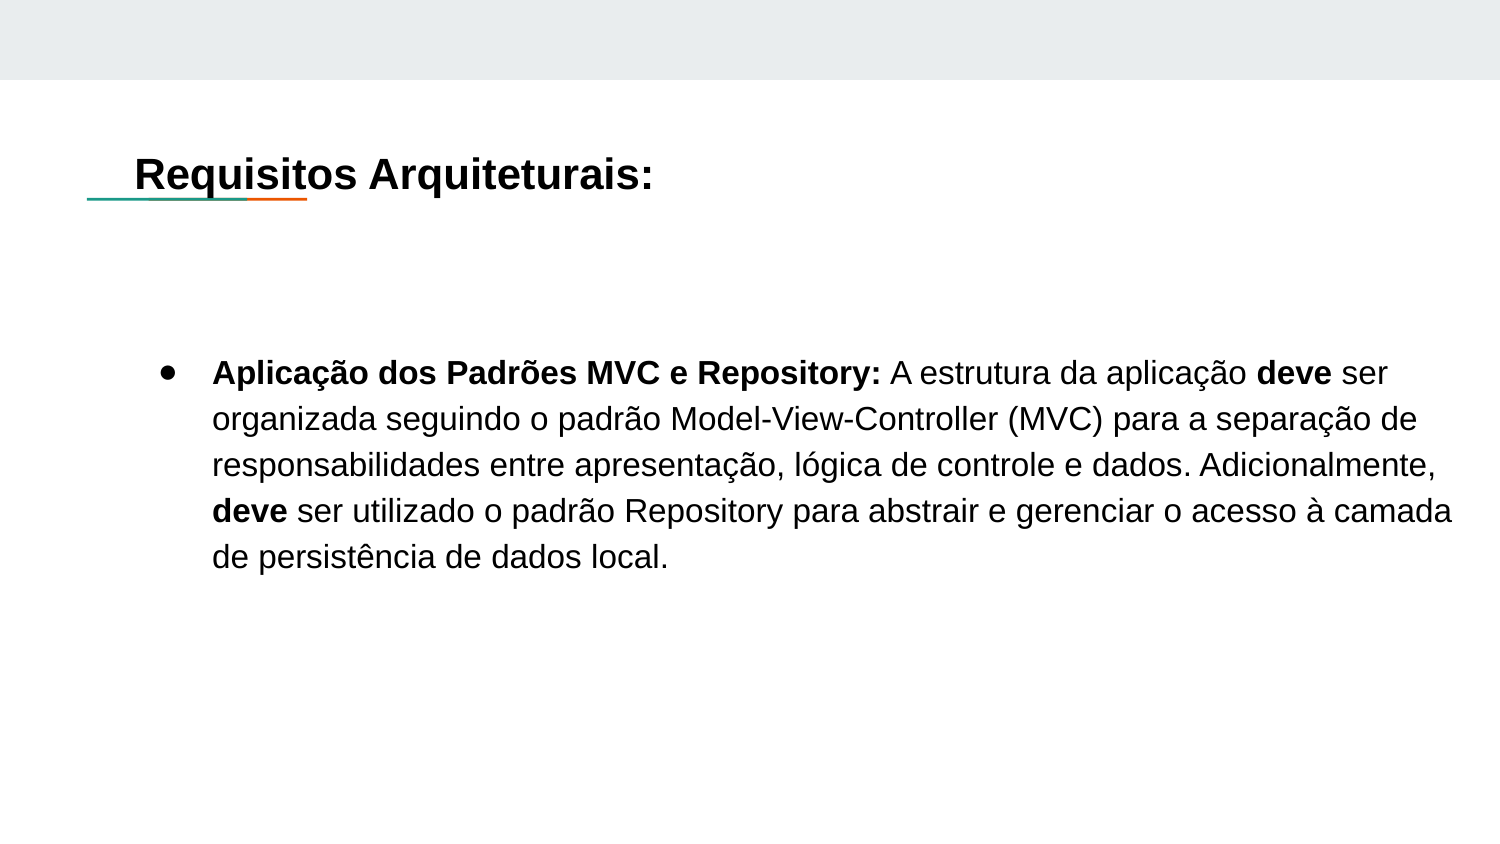

# Requisitos Arquiteturais:

Aplicação dos Padrões MVC e Repository: A estrutura da aplicação deve ser organizada seguindo o padrão Model-View-Controller (MVC) para a separação de responsabilidades entre apresentação, lógica de controle e dados. Adicionalmente, deve ser utilizado o padrão Repository para abstrair e gerenciar o acesso à camada de persistência de dados local.